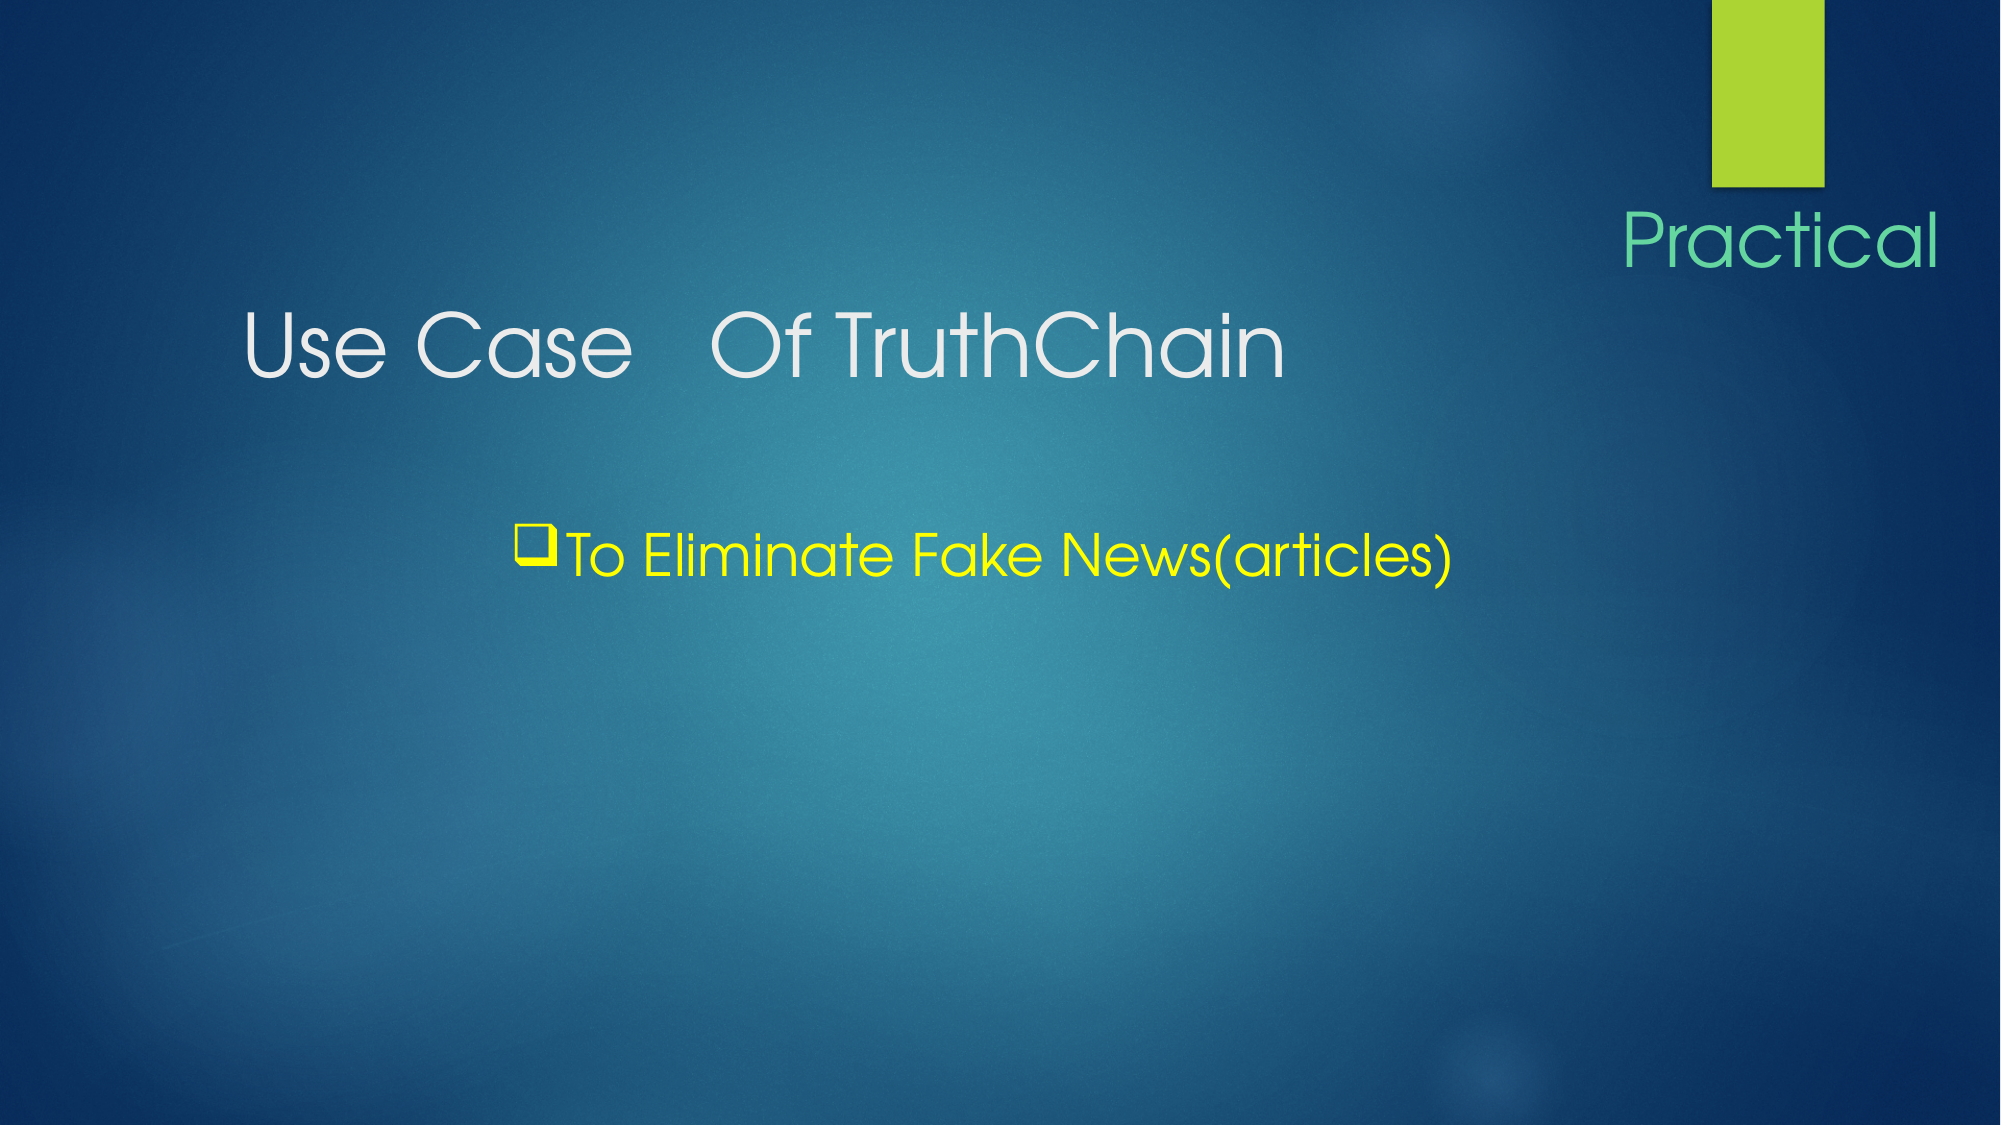

Practical
# Use Case   Of TruthChain
To Eliminate Fake News(articles)